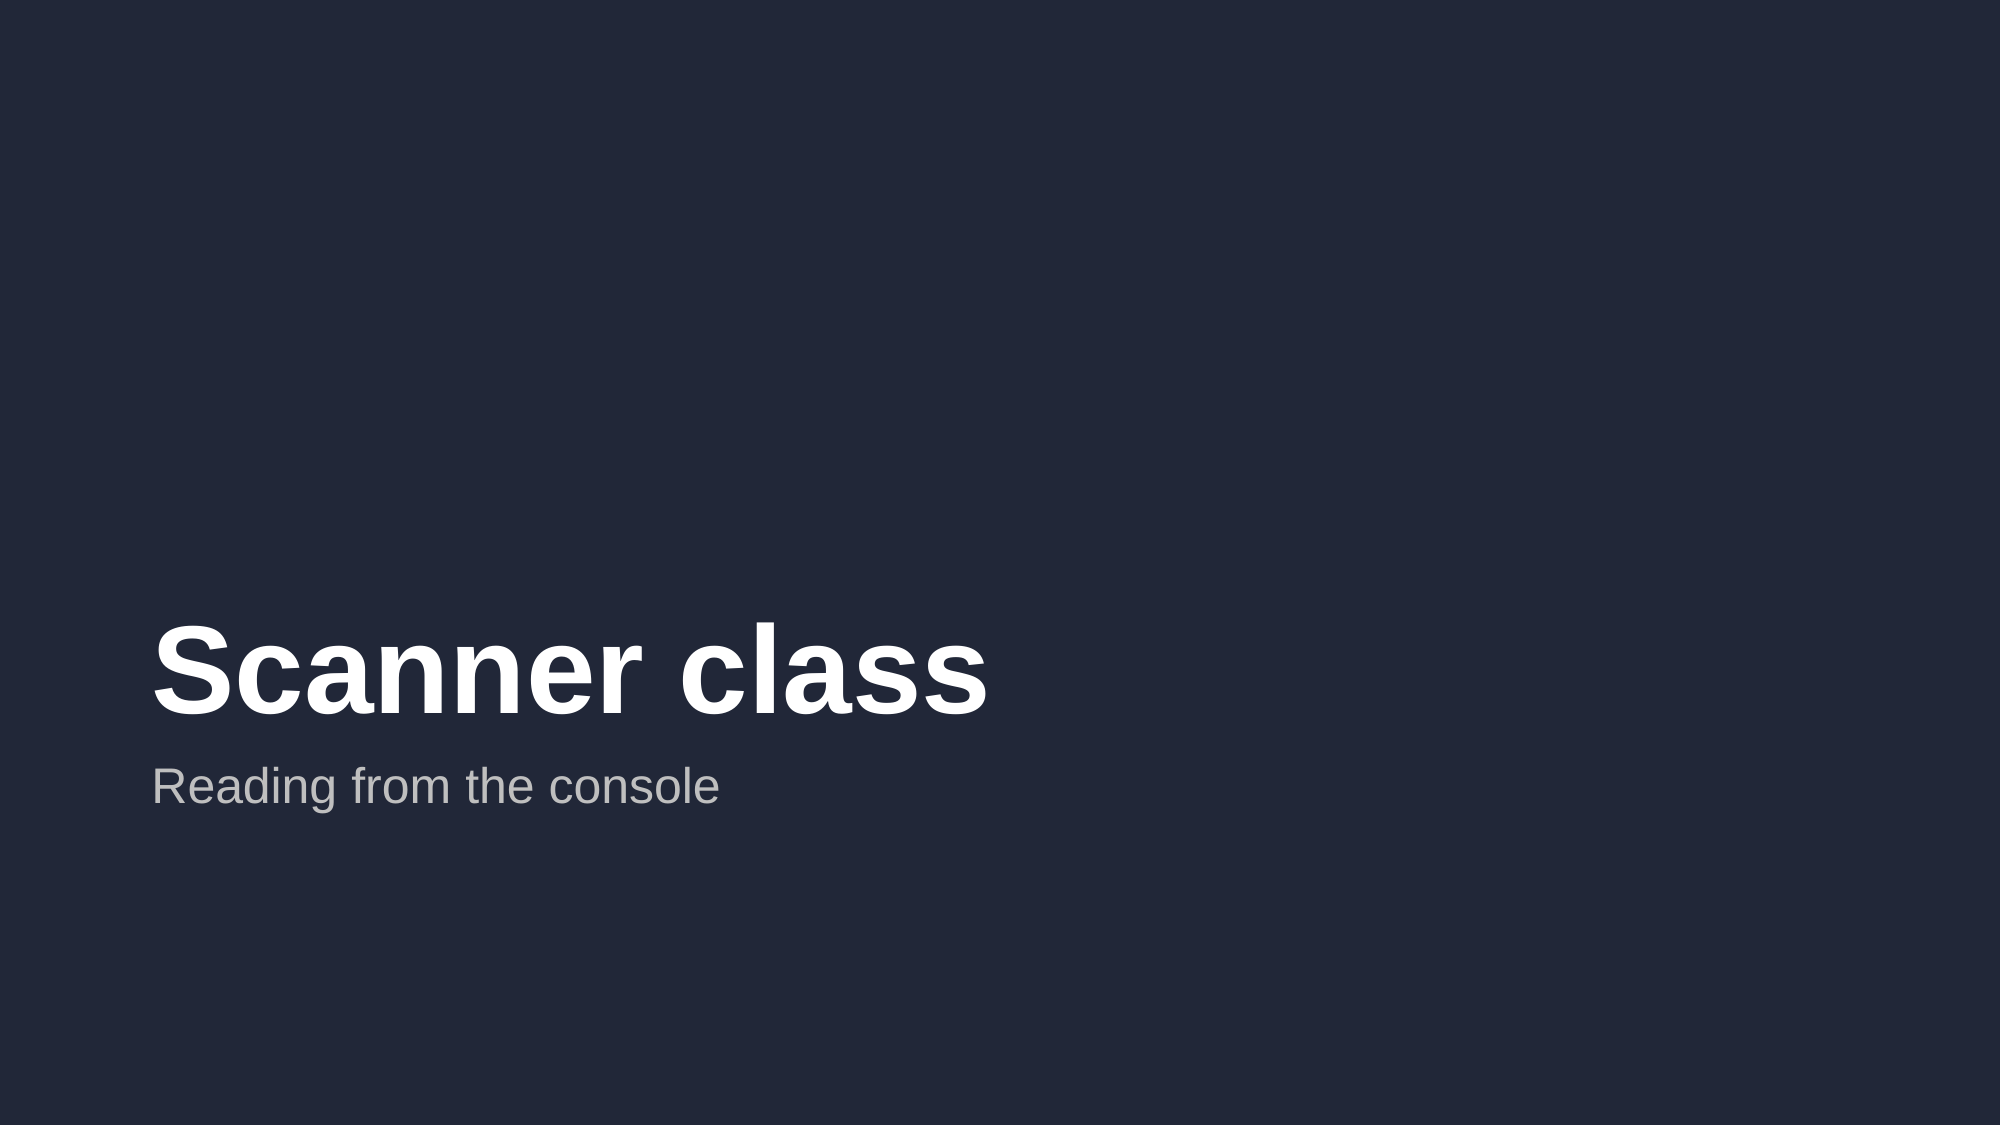

# Scanner class
Reading from the console